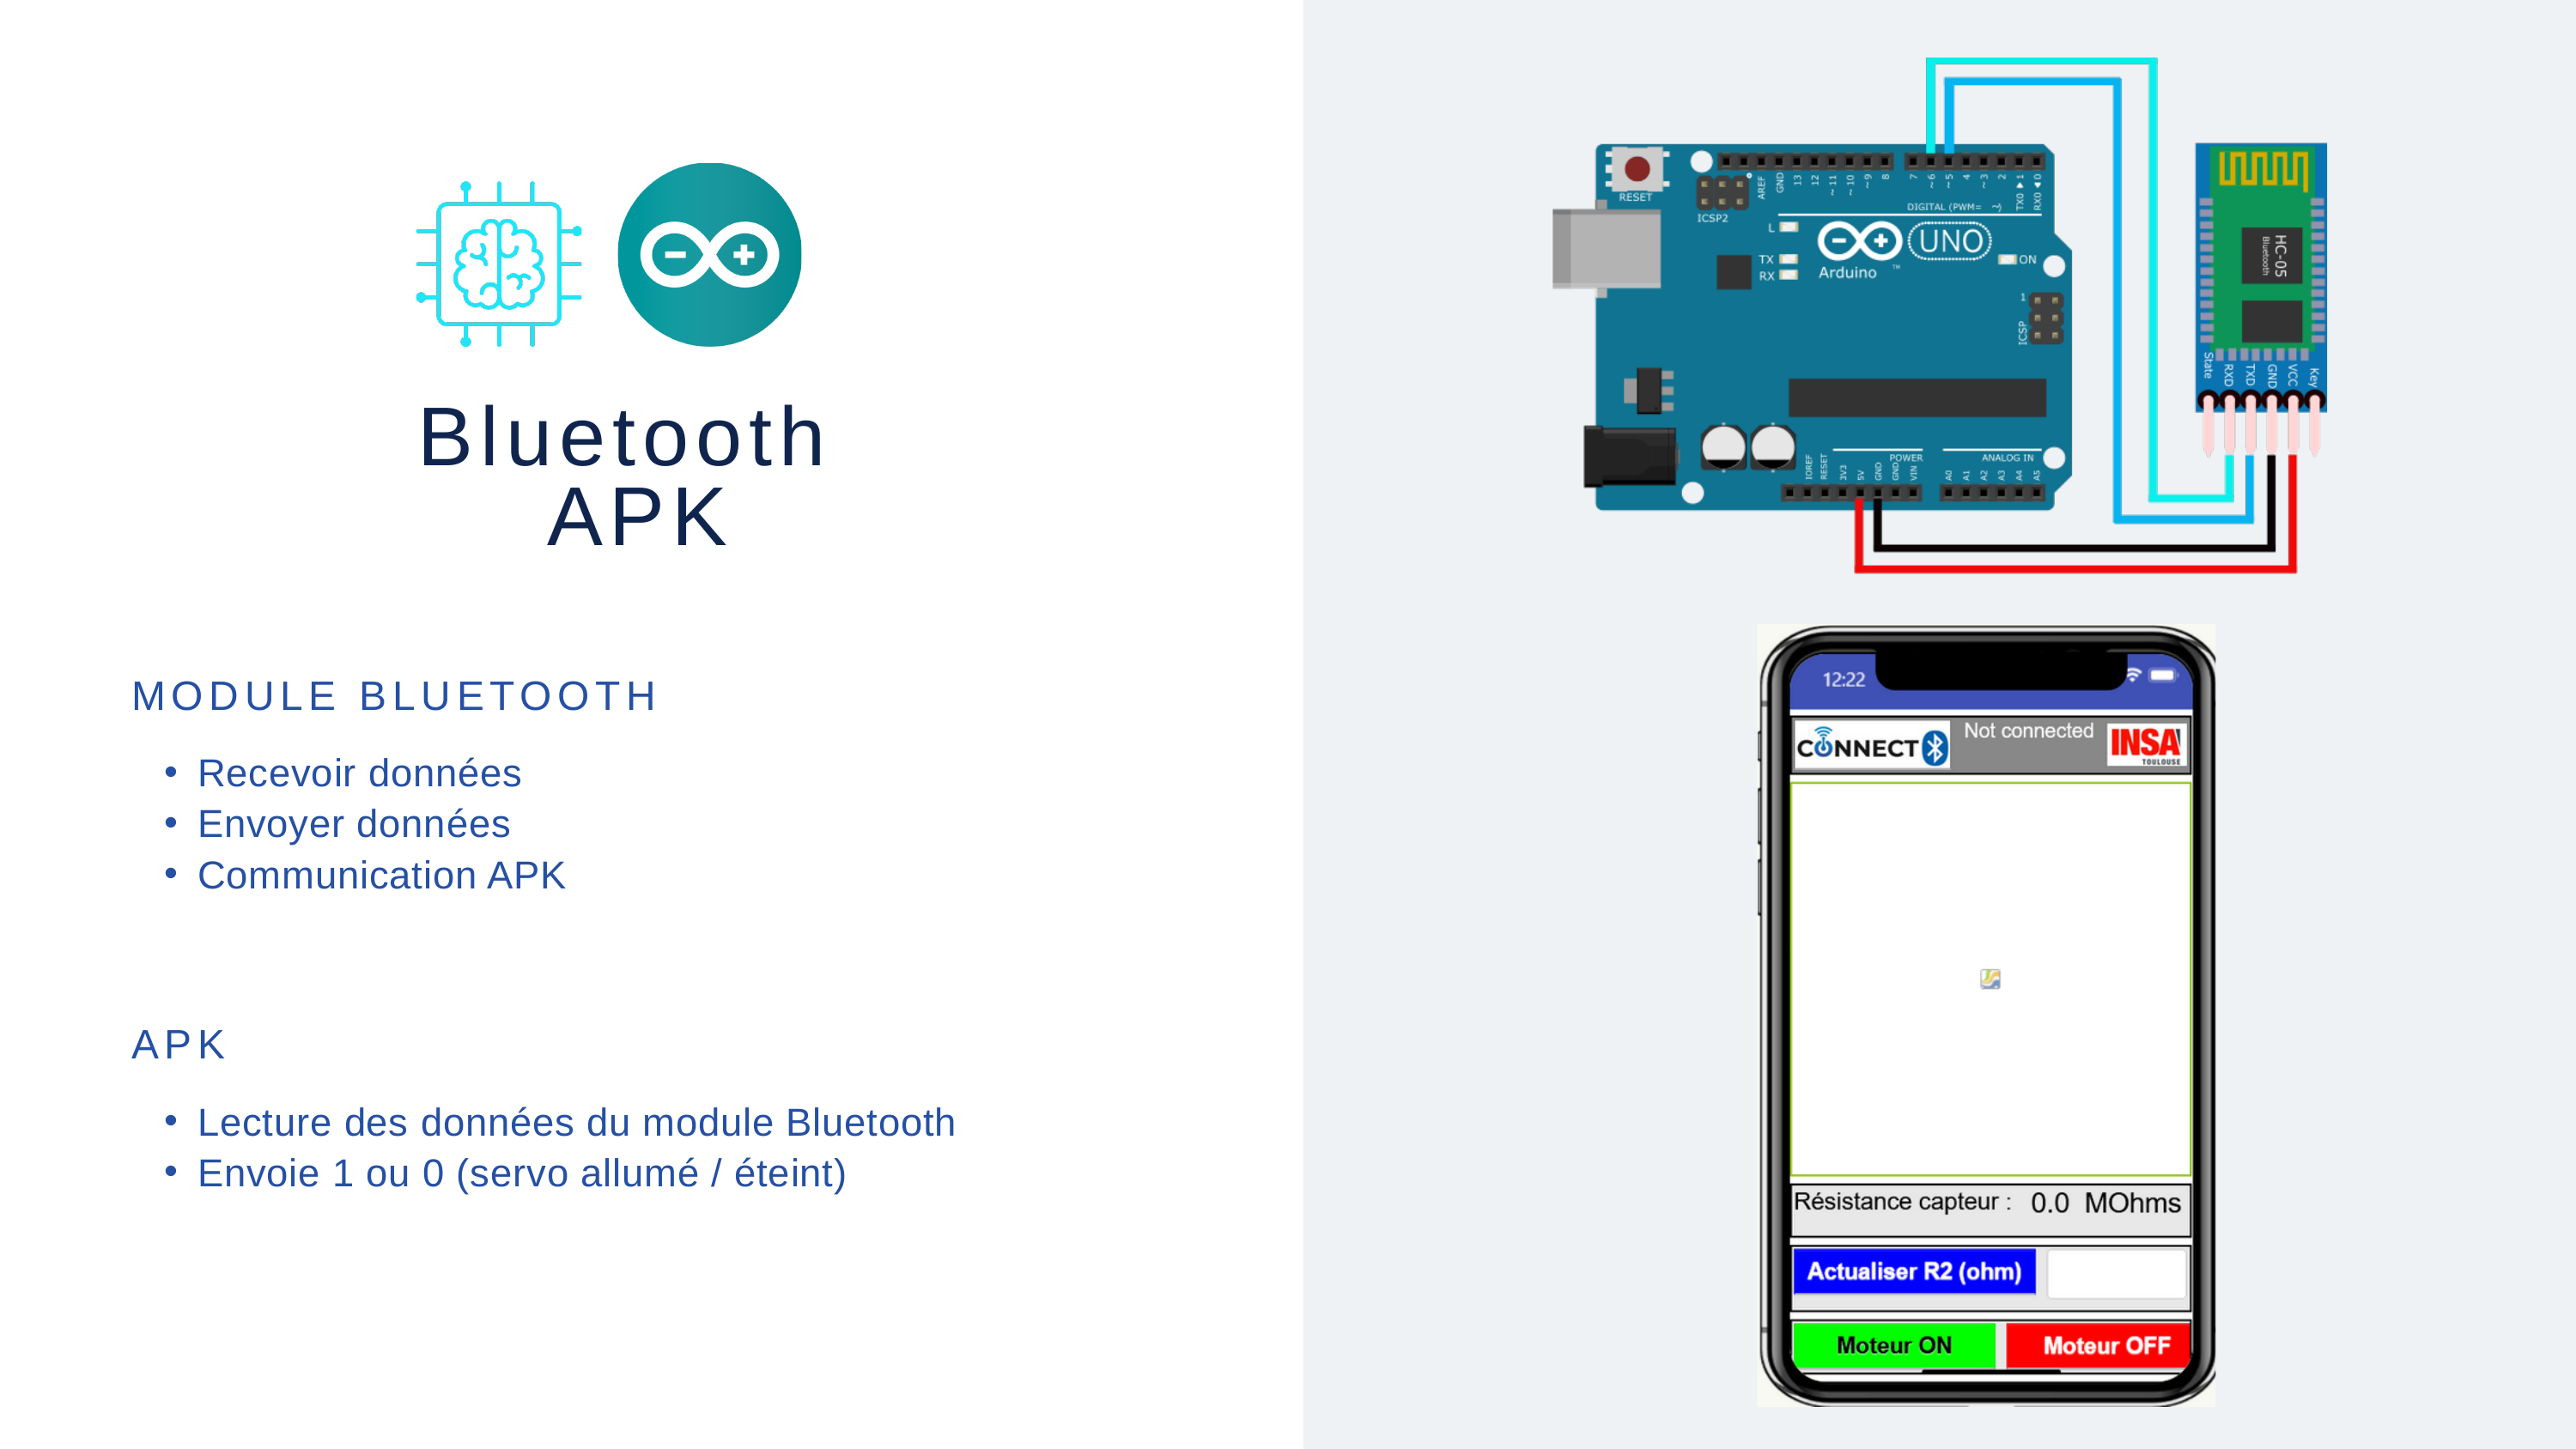

Bluetooth
APK

MODULE BLUETOOTH
Recevoir données
Envoyer données
Communication APK
APK
Lecture des données du module Bluetooth
Envoie 1 ou 0 (servo allumé / éteint)